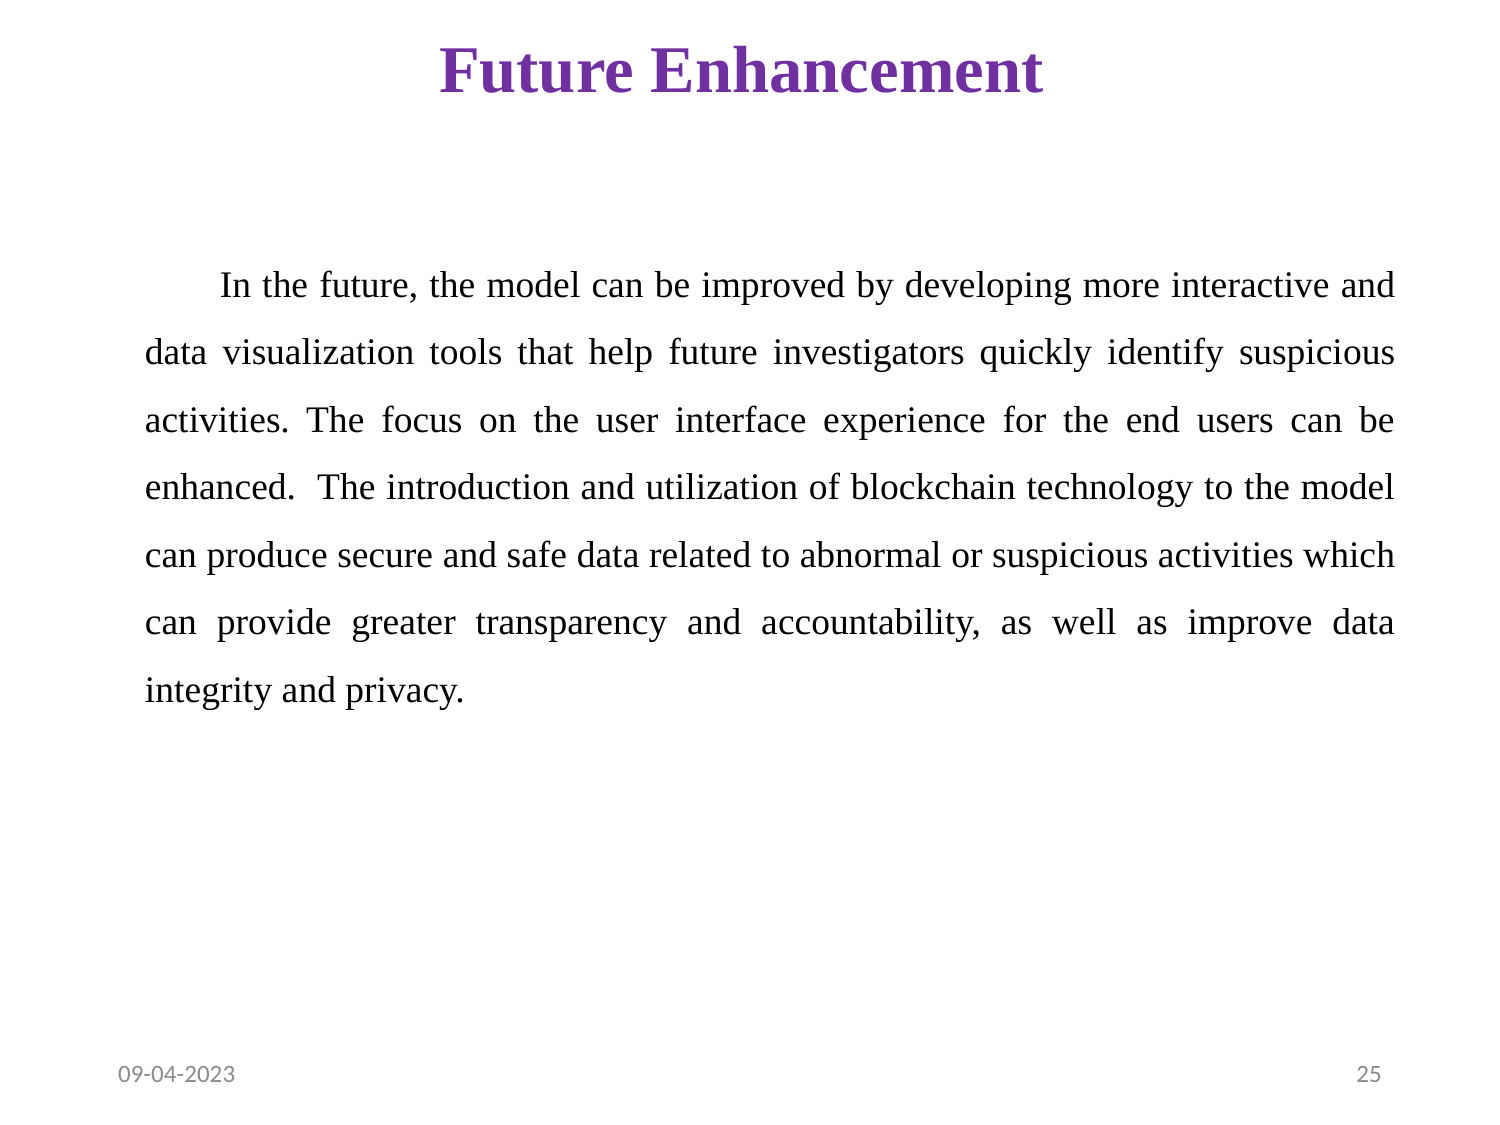

# Future Enhancement
In the future, the model can be improved by developing more interactive and data visualization tools that help future investigators quickly identify suspicious activities. The focus on the user interface experience for the end users can be enhanced.  The introduction and utilization of blockchain technology to the model can produce secure and safe data related to abnormal or suspicious activities which can provide greater transparency and accountability, as well as improve data integrity and privacy.
09-04-2023
25